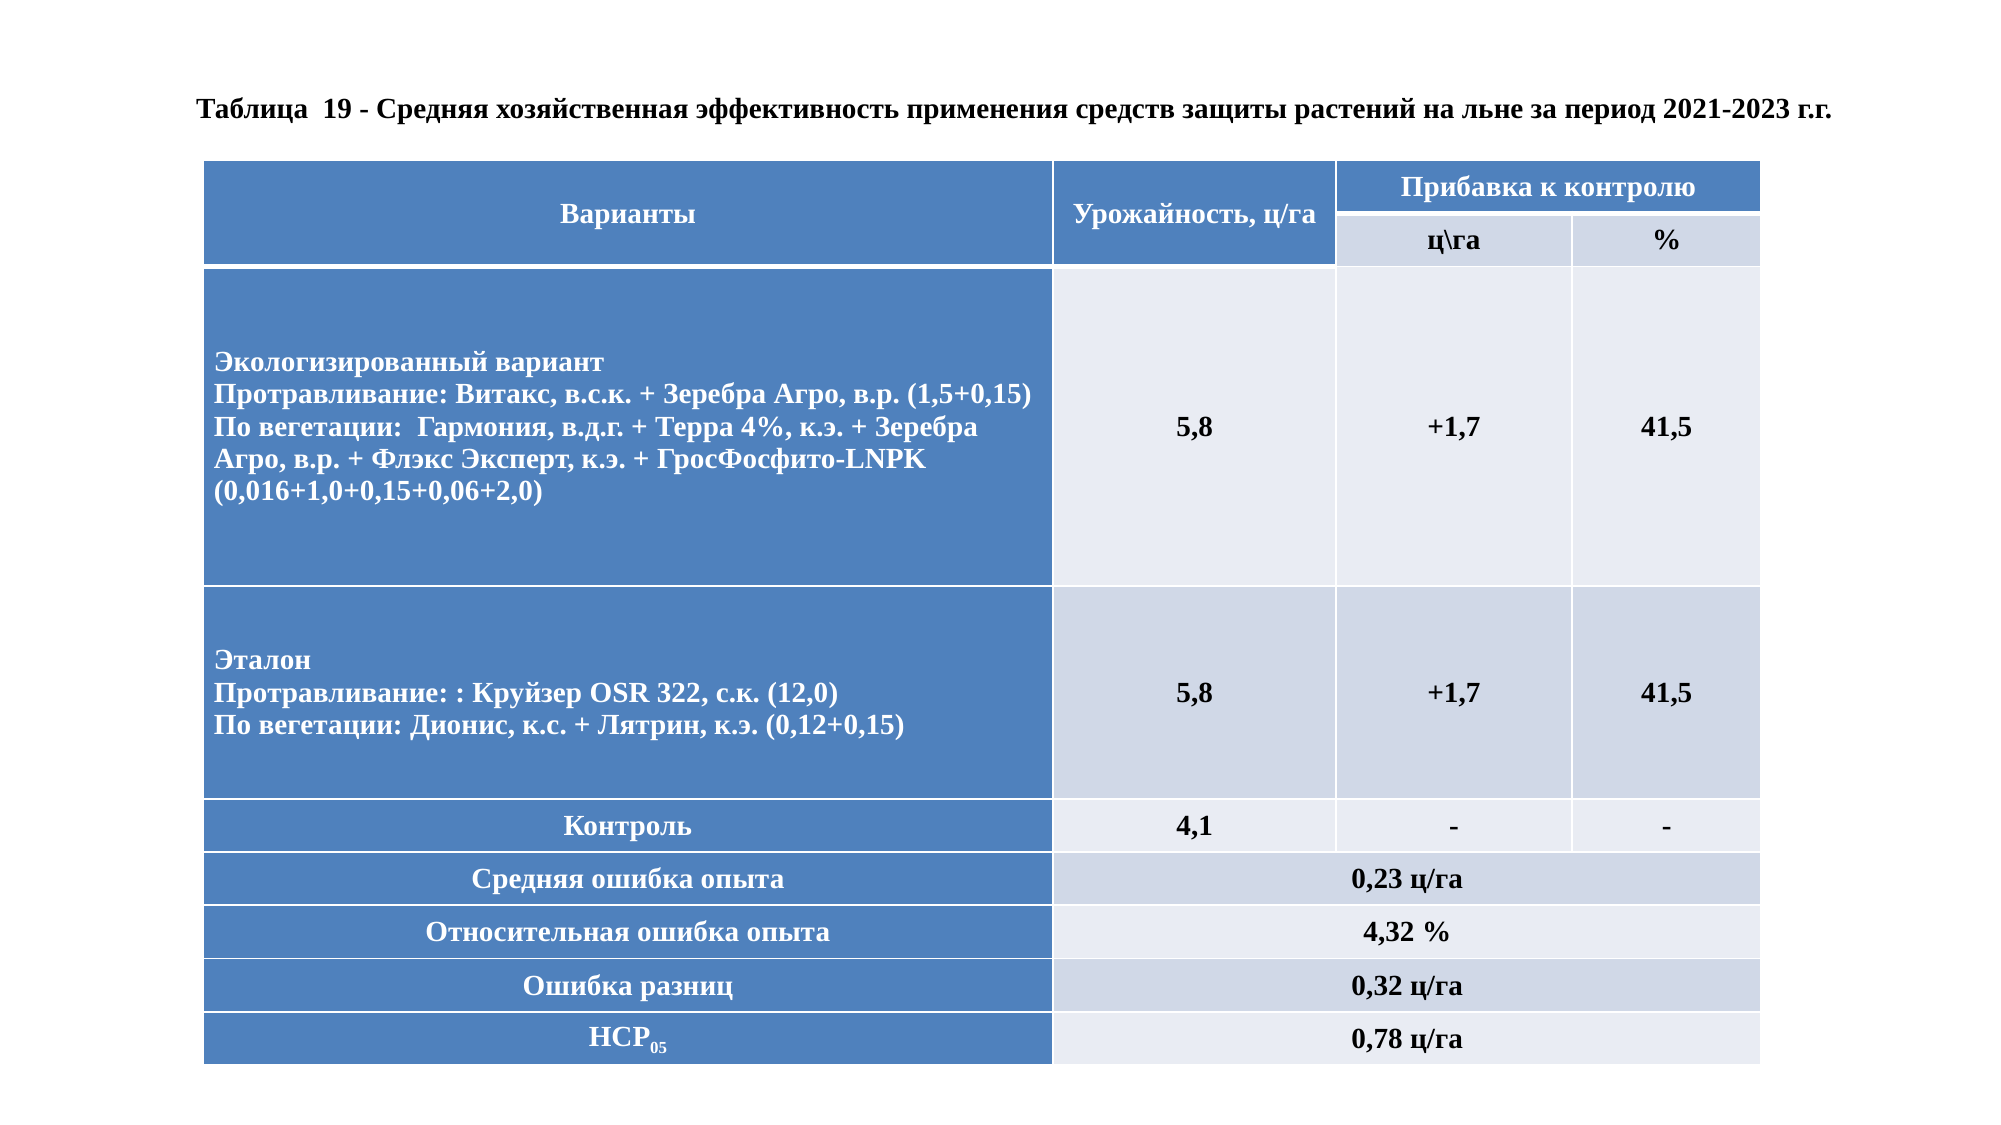

Таблица  19 - Средняя хозяйственная эффективность применения средств защиты растений на льне за период 2021-2023 г.г.
| Варианты | Урожайность, ц/га | Прибавка к контролю |  |
| --- | --- | --- | --- |
|  |  | ц\га | % |
| Экологизированный вариант Протравливание: Витакс, в.с.к. + Зеребра Агро, в.р. (1,5+0,15) По вегетации: Гармония, в.д.г. + Терра 4%, к.э. + Зеребра Агро, в.р. + Флэкс Эксперт, к.э. + ГросФосфито-LNPK (0,016+1,0+0,15+0,06+2,0) | 5,8 | +1,7 | 41,5 |
| Эталон Протравливание: : Круйзер OSR 322, с.к. (12,0) По вегетации: Дионис, к.с. + Лятрин, к.э. (0,12+0,15) | 5,8 | +1,7 | 41,5 |
| Контроль | 4,1 | - | - |
| Средняя ошибка опыта | 0,23 ц/га |  |  |
| Относительная ошибка опыта | 4,32 % |  |  |
| Ошибка разниц | 0,32 ц/га |  |  |
| НСР05 | 0,78 ц/га |  |  |